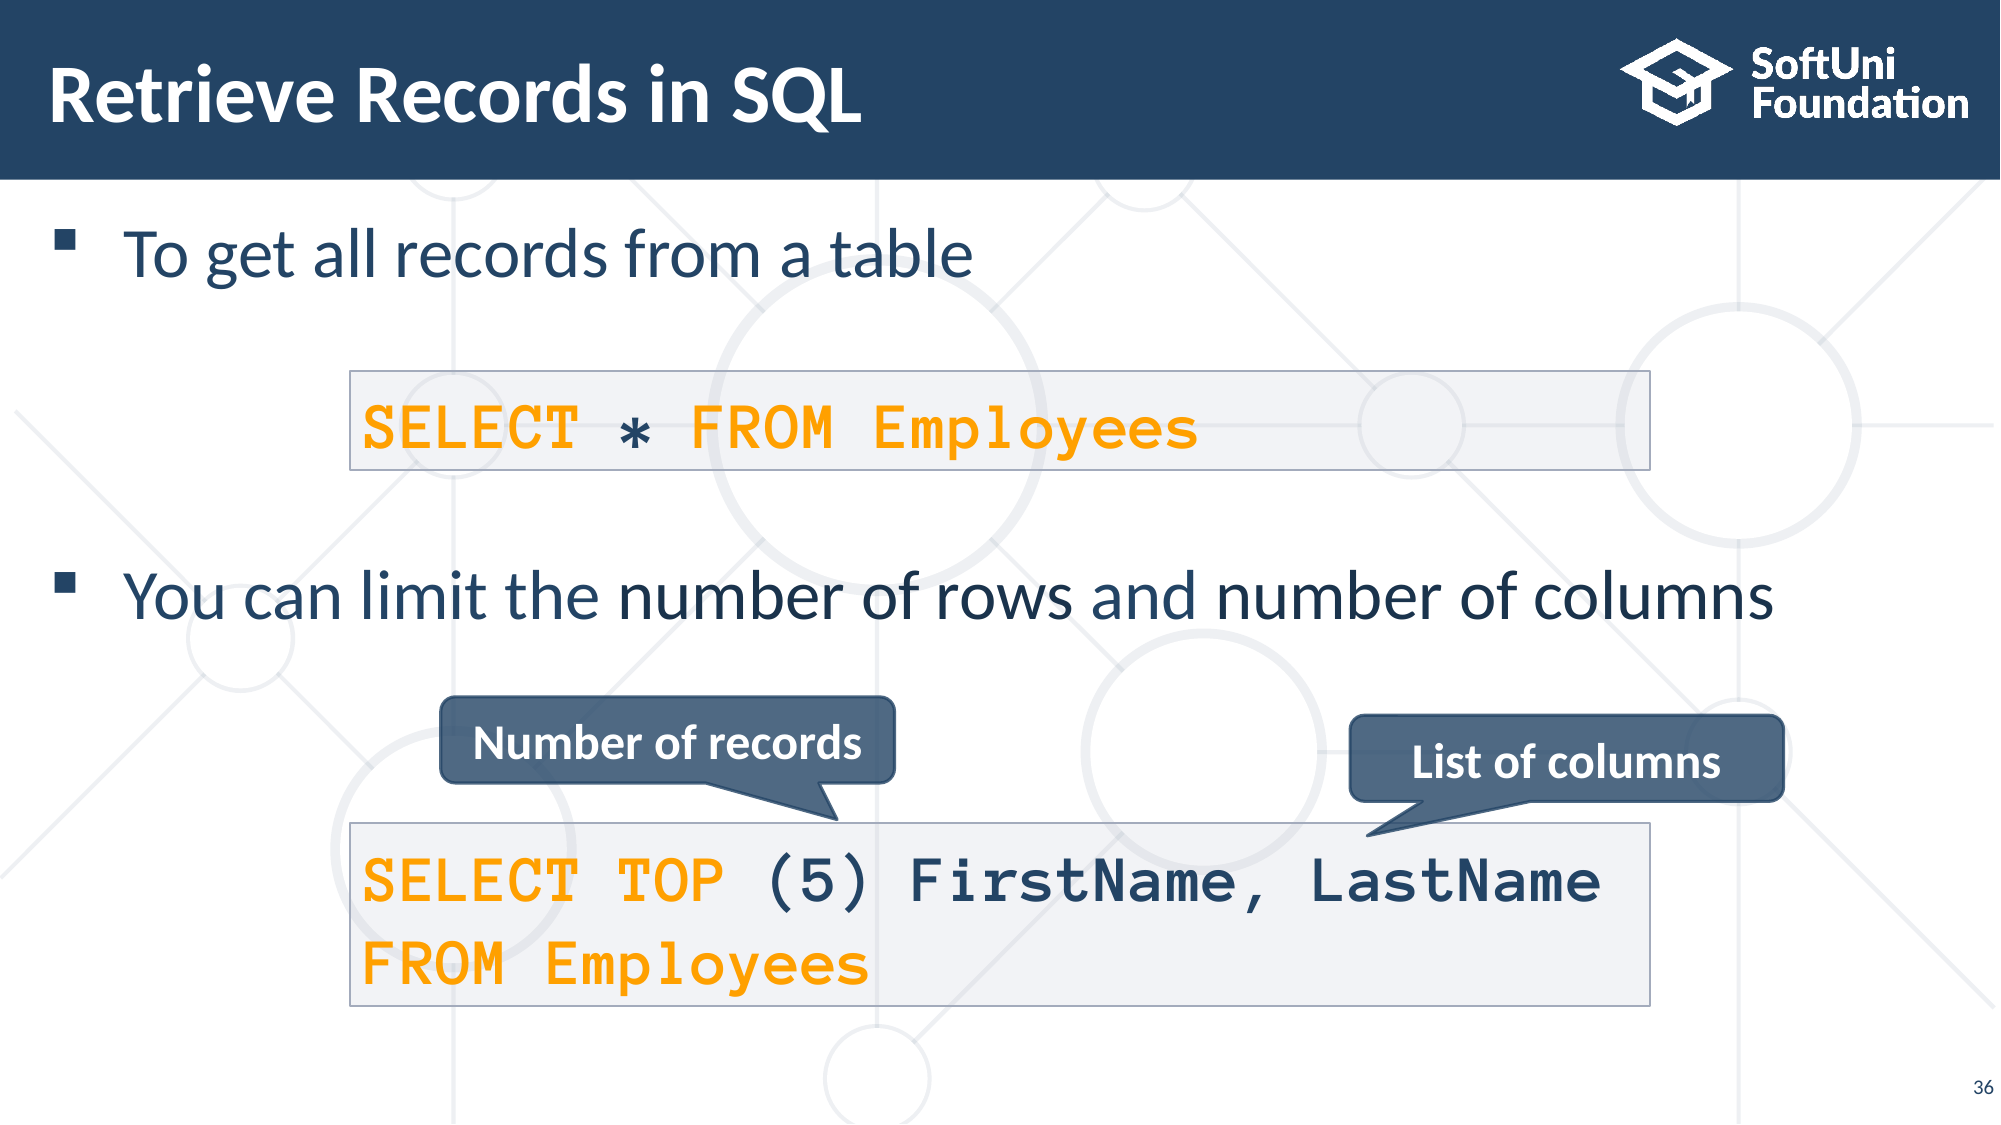

# Retrieve Records in SQL
To get all records from a table

You can limit the number of rows and number of columns

SELECT * FROM Employees
Number of records
List of columns
SELECT TOP (5) FirstName, LastName
FROM Employees
36